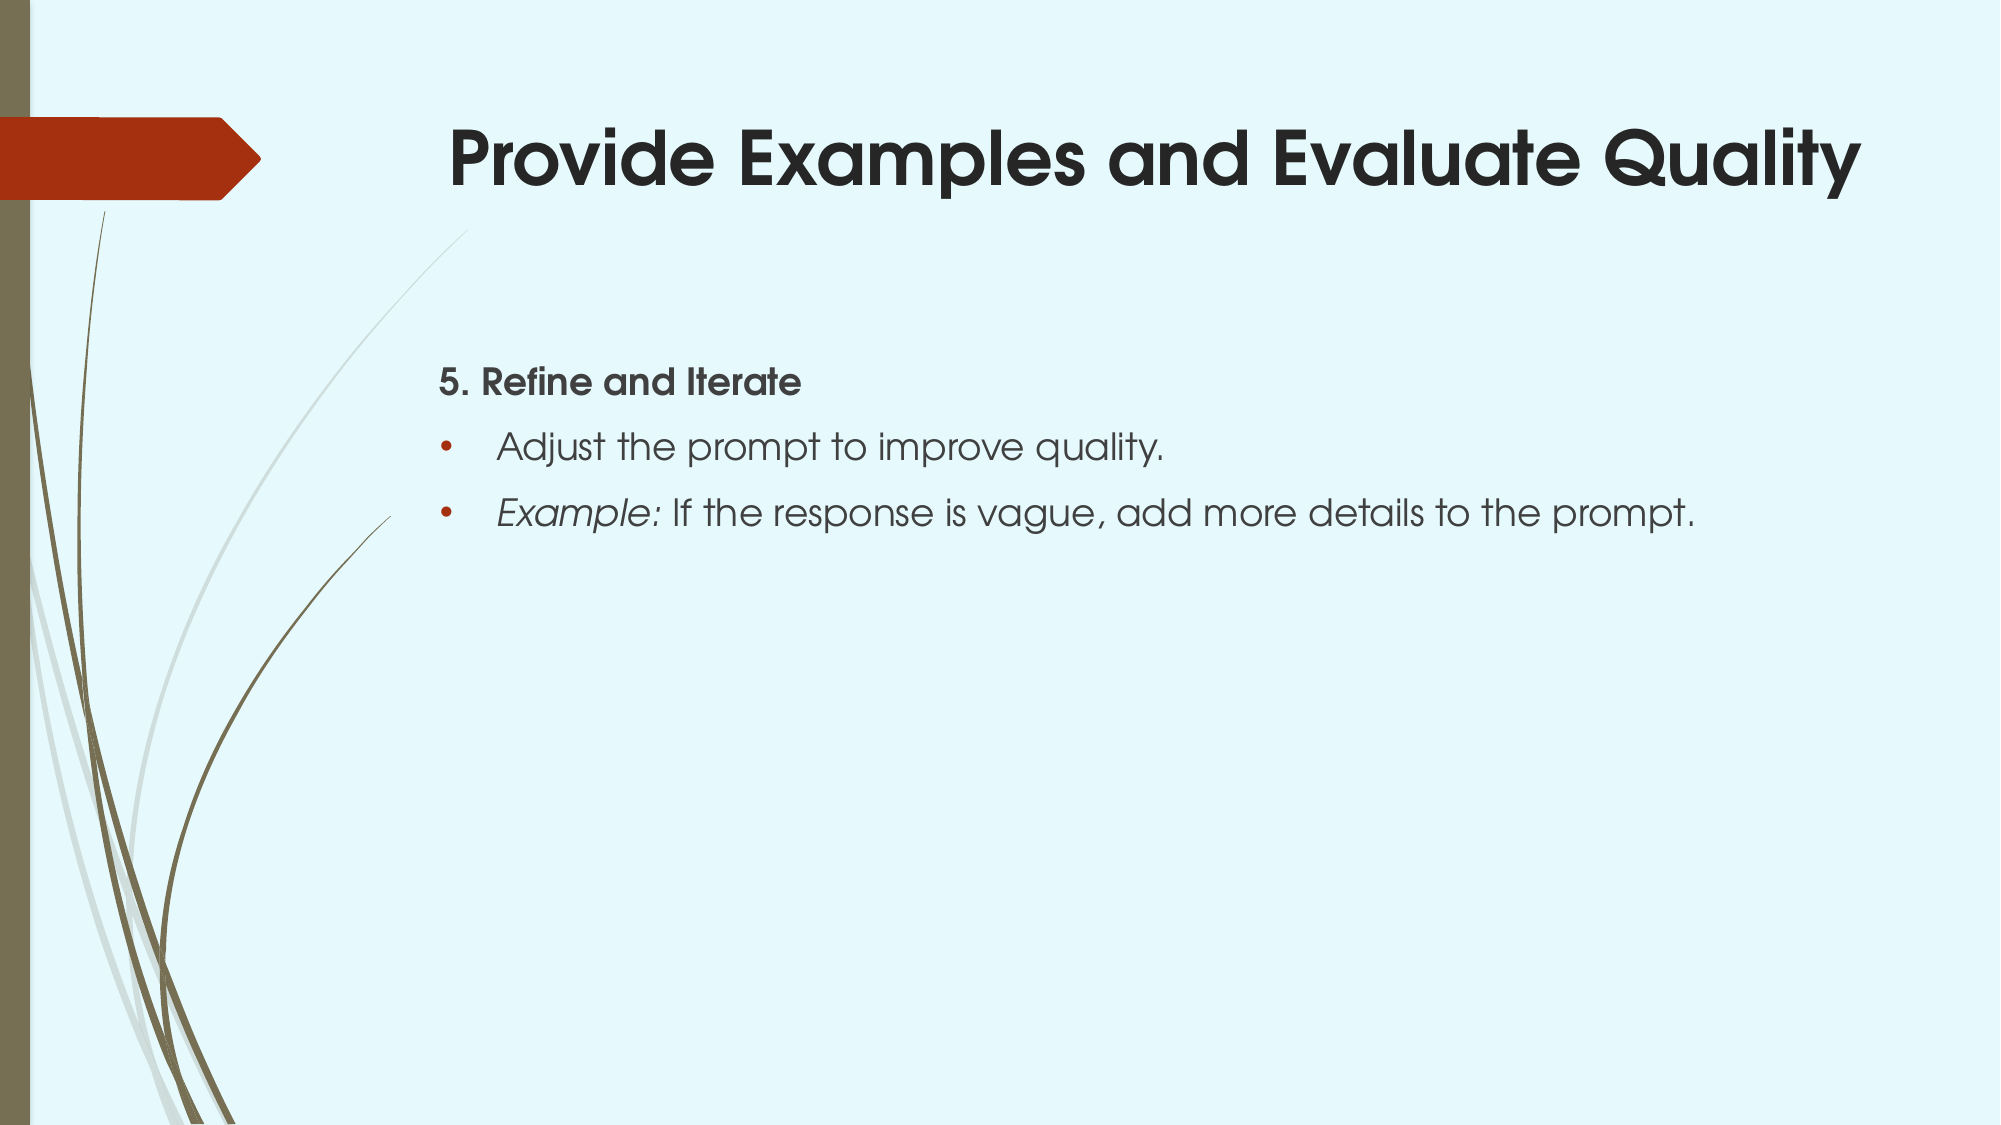

# Provide Examples and Evaluate Quality
5. Refine and Iterate
Adjust the prompt to improve quality.
Example: If the response is vague, add more details to the prompt.